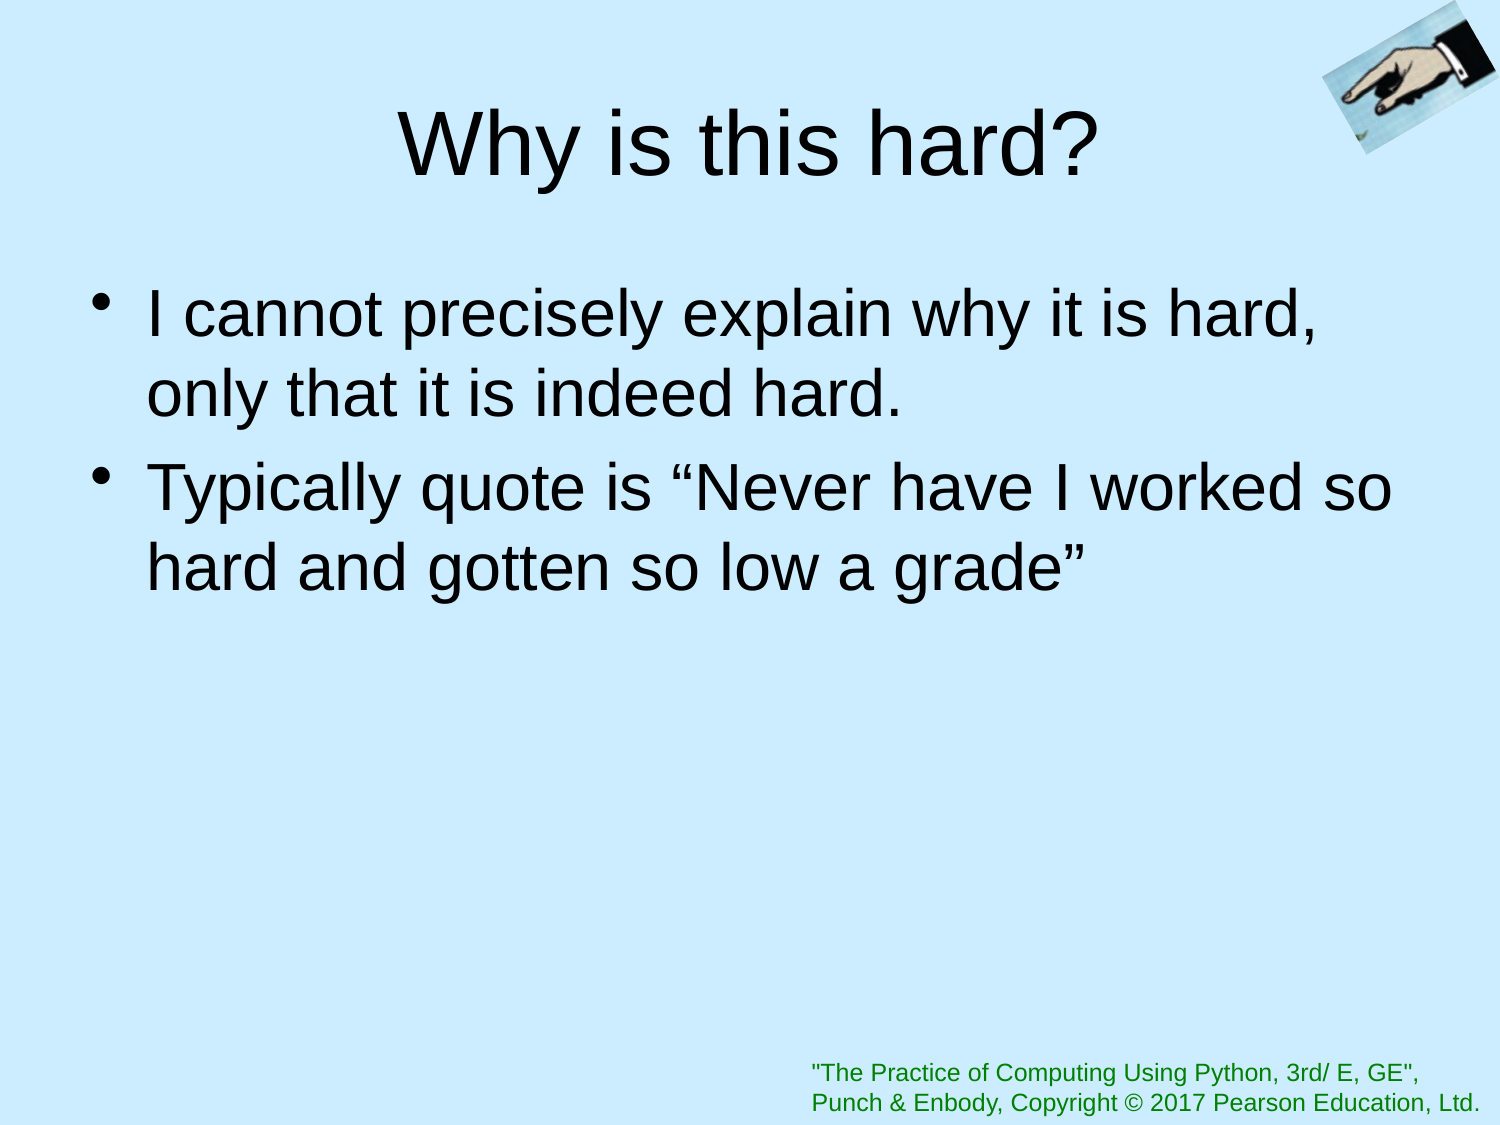

# Why is this hard?
I cannot precisely explain why it is hard, only that it is indeed hard.
Typically quote is “Never have I worked so hard and gotten so low a grade”